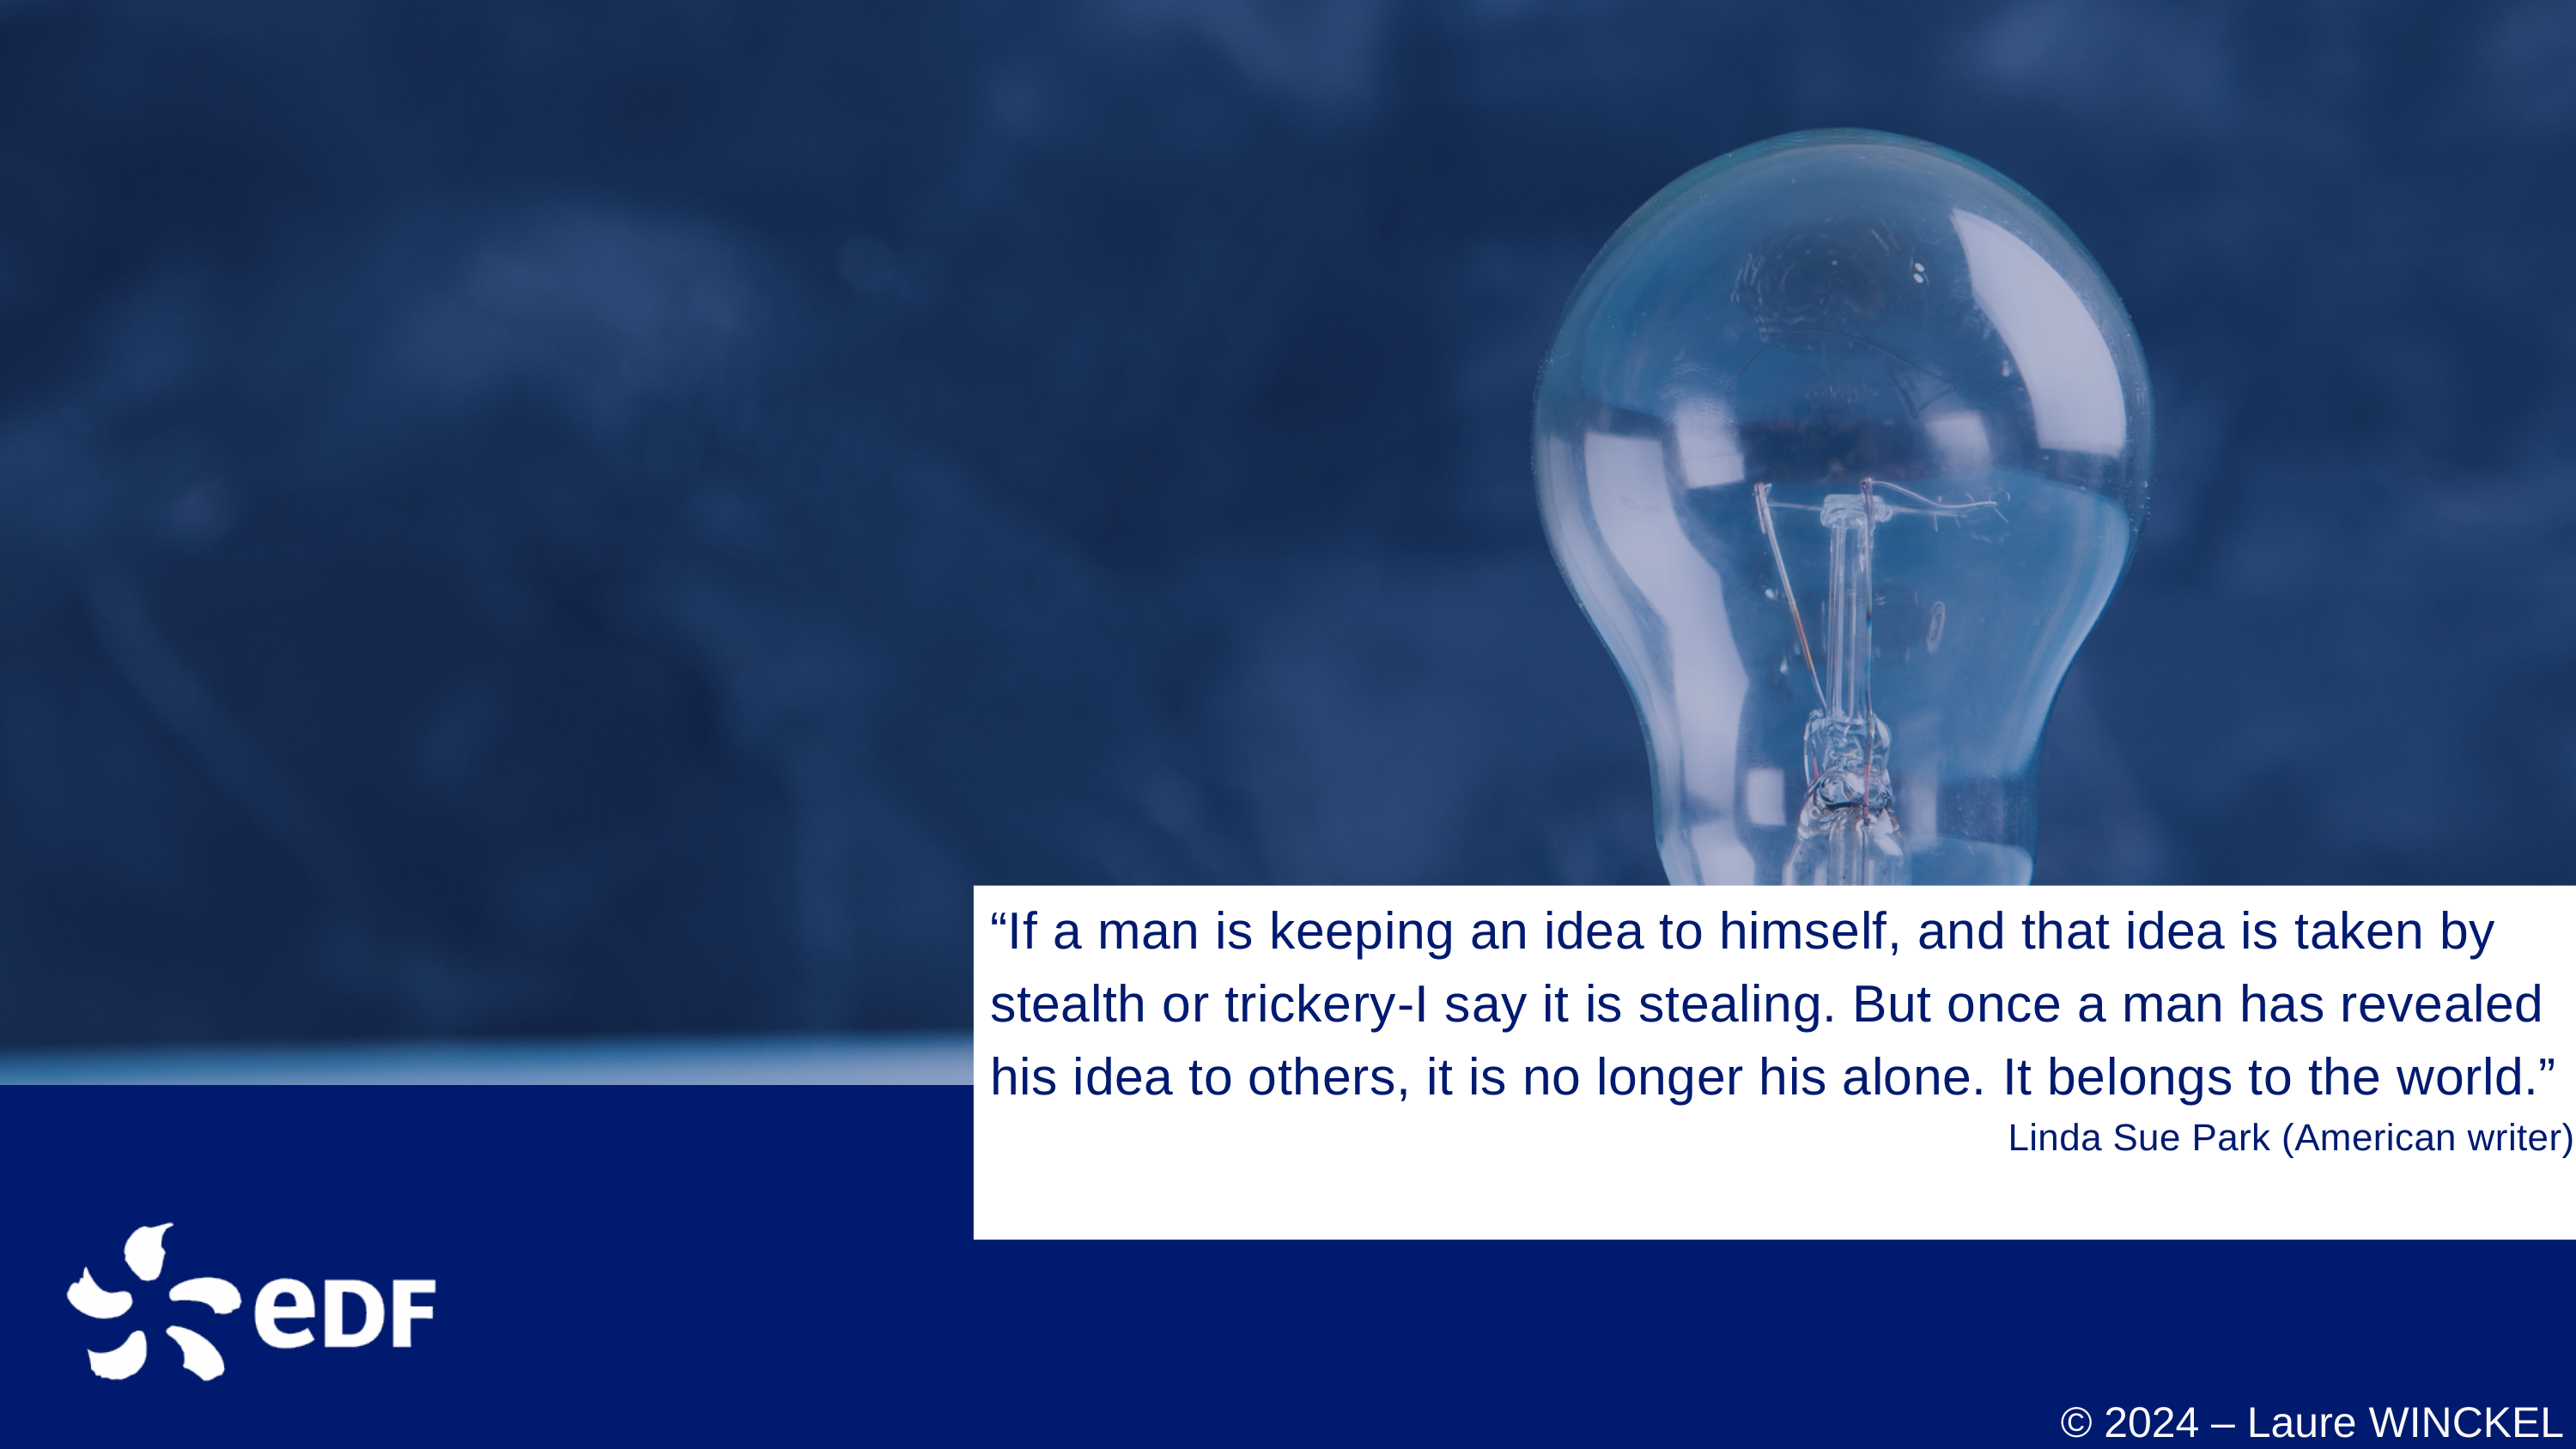

“If a man is keeping an idea to himself, and that idea is taken by stealth or trickery-I say it is stealing. But once a man has revealed his idea to others, it is no longer his alone. It belongs to the world.”
 Linda Sue Park (American writer)

© 2024 – Laure WINCKEL